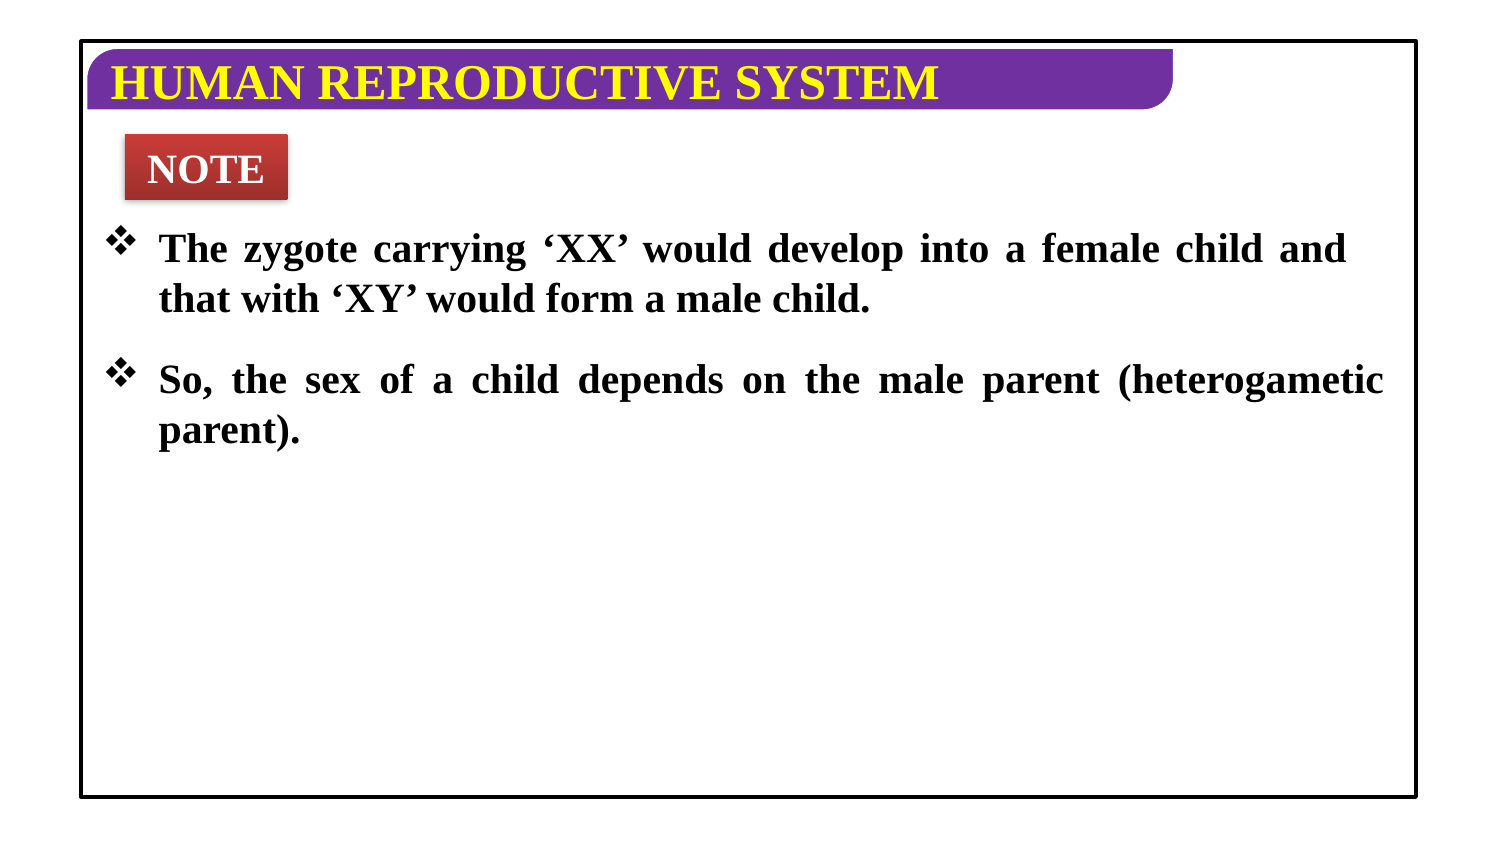

NOTE
The zygote carrying ‘XX’ would develop into a female child and that with ‘XY’ would form a male child.
So, the sex of a child depends on the male parent (heterogametic parent).